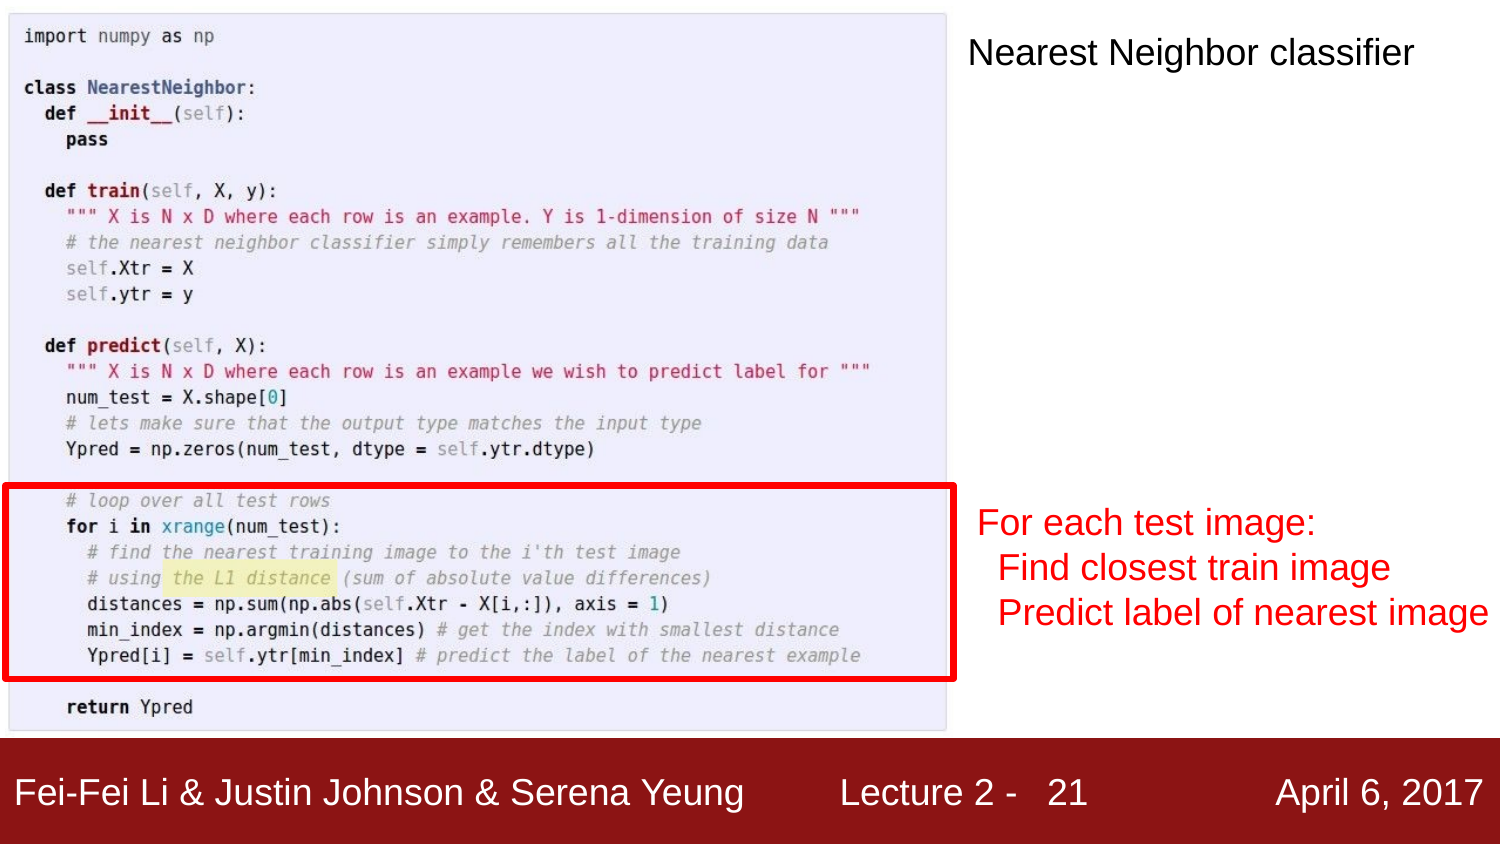

# Nearest Neighbor classifier
For each test image:
Find closest train image  Predict label of nearest image

21
Fei-Fei Li & Justin Johnson & Serena Yeung
Lecture 2 -
April 6, 2017